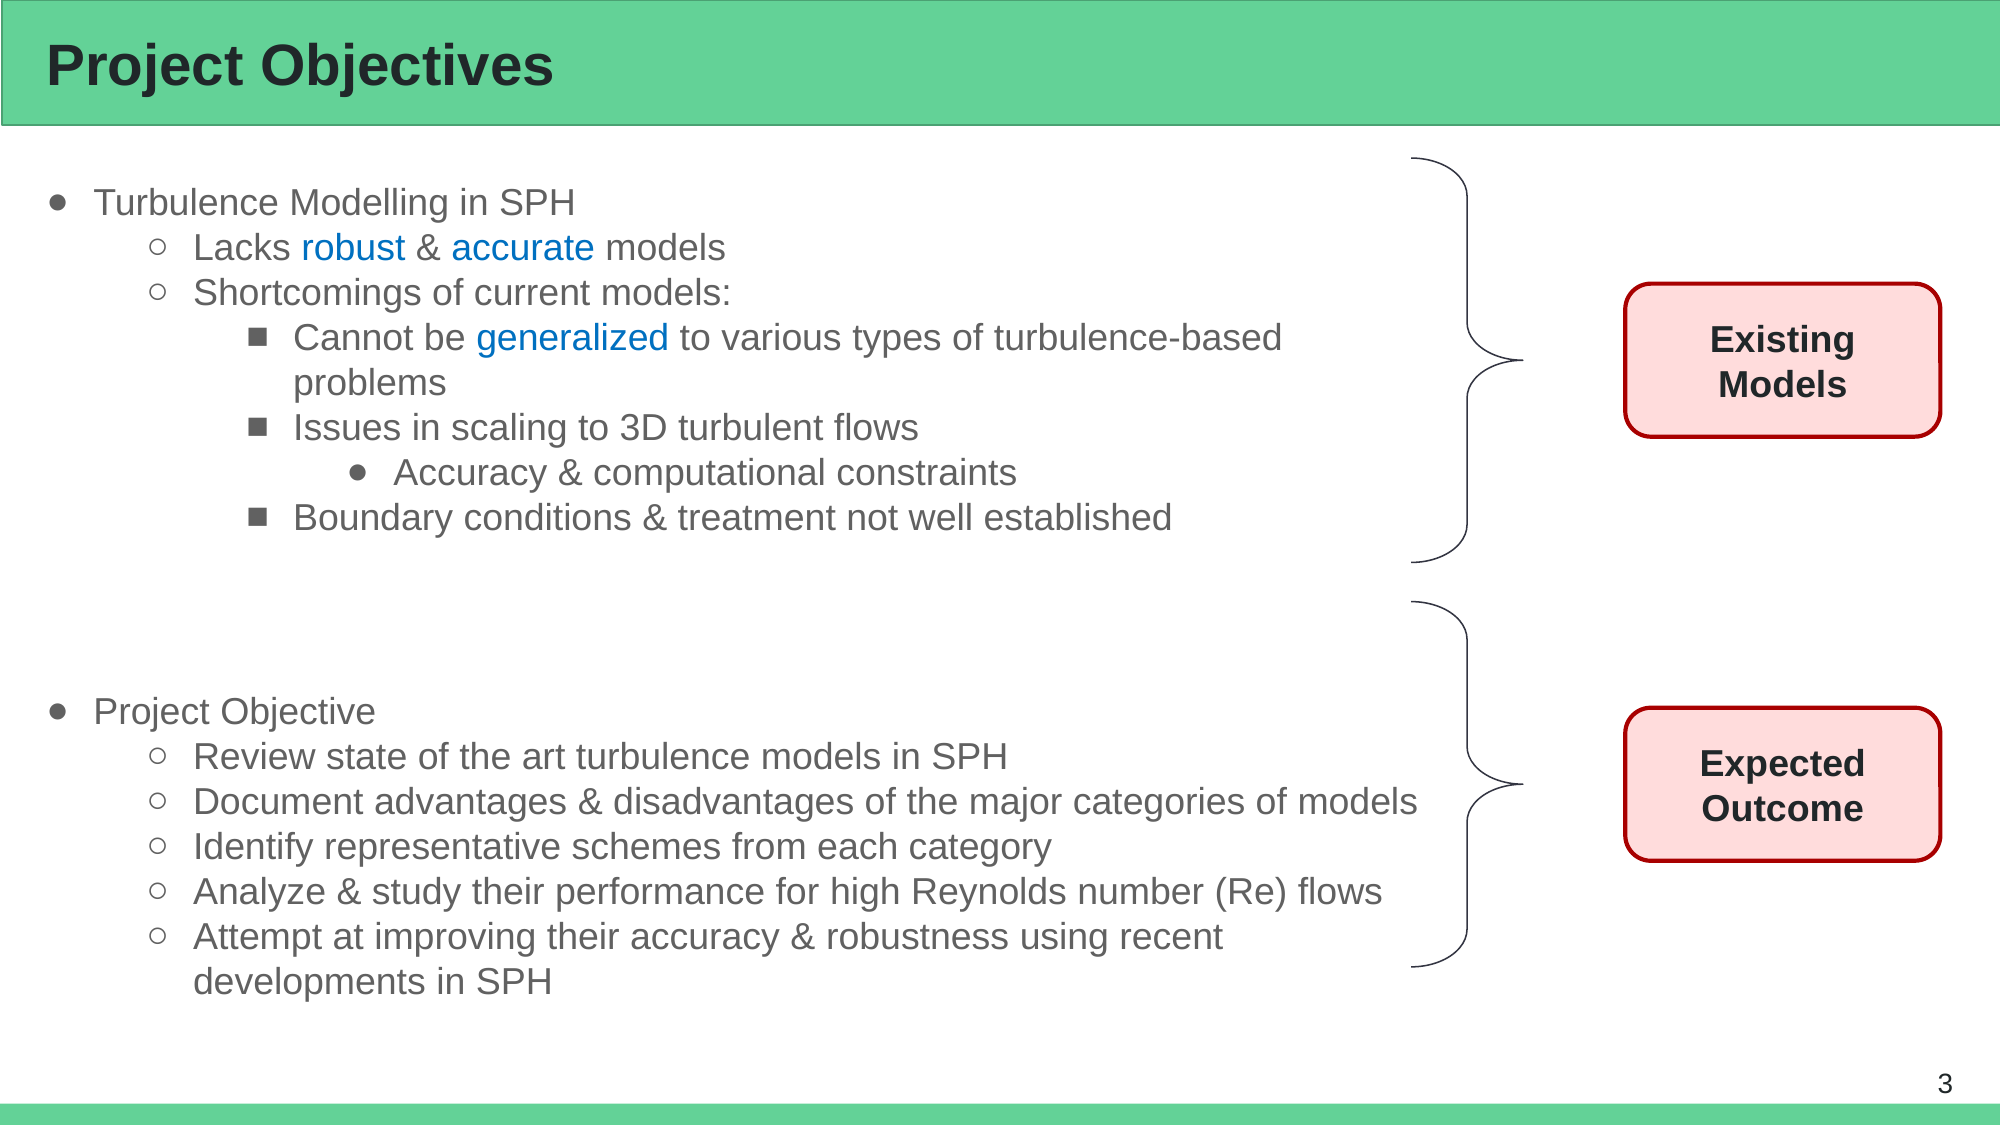

# Project Objectives
Turbulence Modelling in SPH
Lacks robust & accurate models
Shortcomings of current models:
Cannot be generalized to various types of turbulence-based problems
Issues in scaling to 3D turbulent flows
Accuracy & computational constraints
Boundary conditions & treatment not well established

Project Objective
Review state of the art turbulence models in SPH
Document advantages & disadvantages of the major categories of models
Identify representative schemes from each category
Analyze & study their performance for high Reynolds number (Re) flows
Attempt at improving their accuracy & robustness using recent developments in SPH

Existing
Models

Expected
Outcome
3